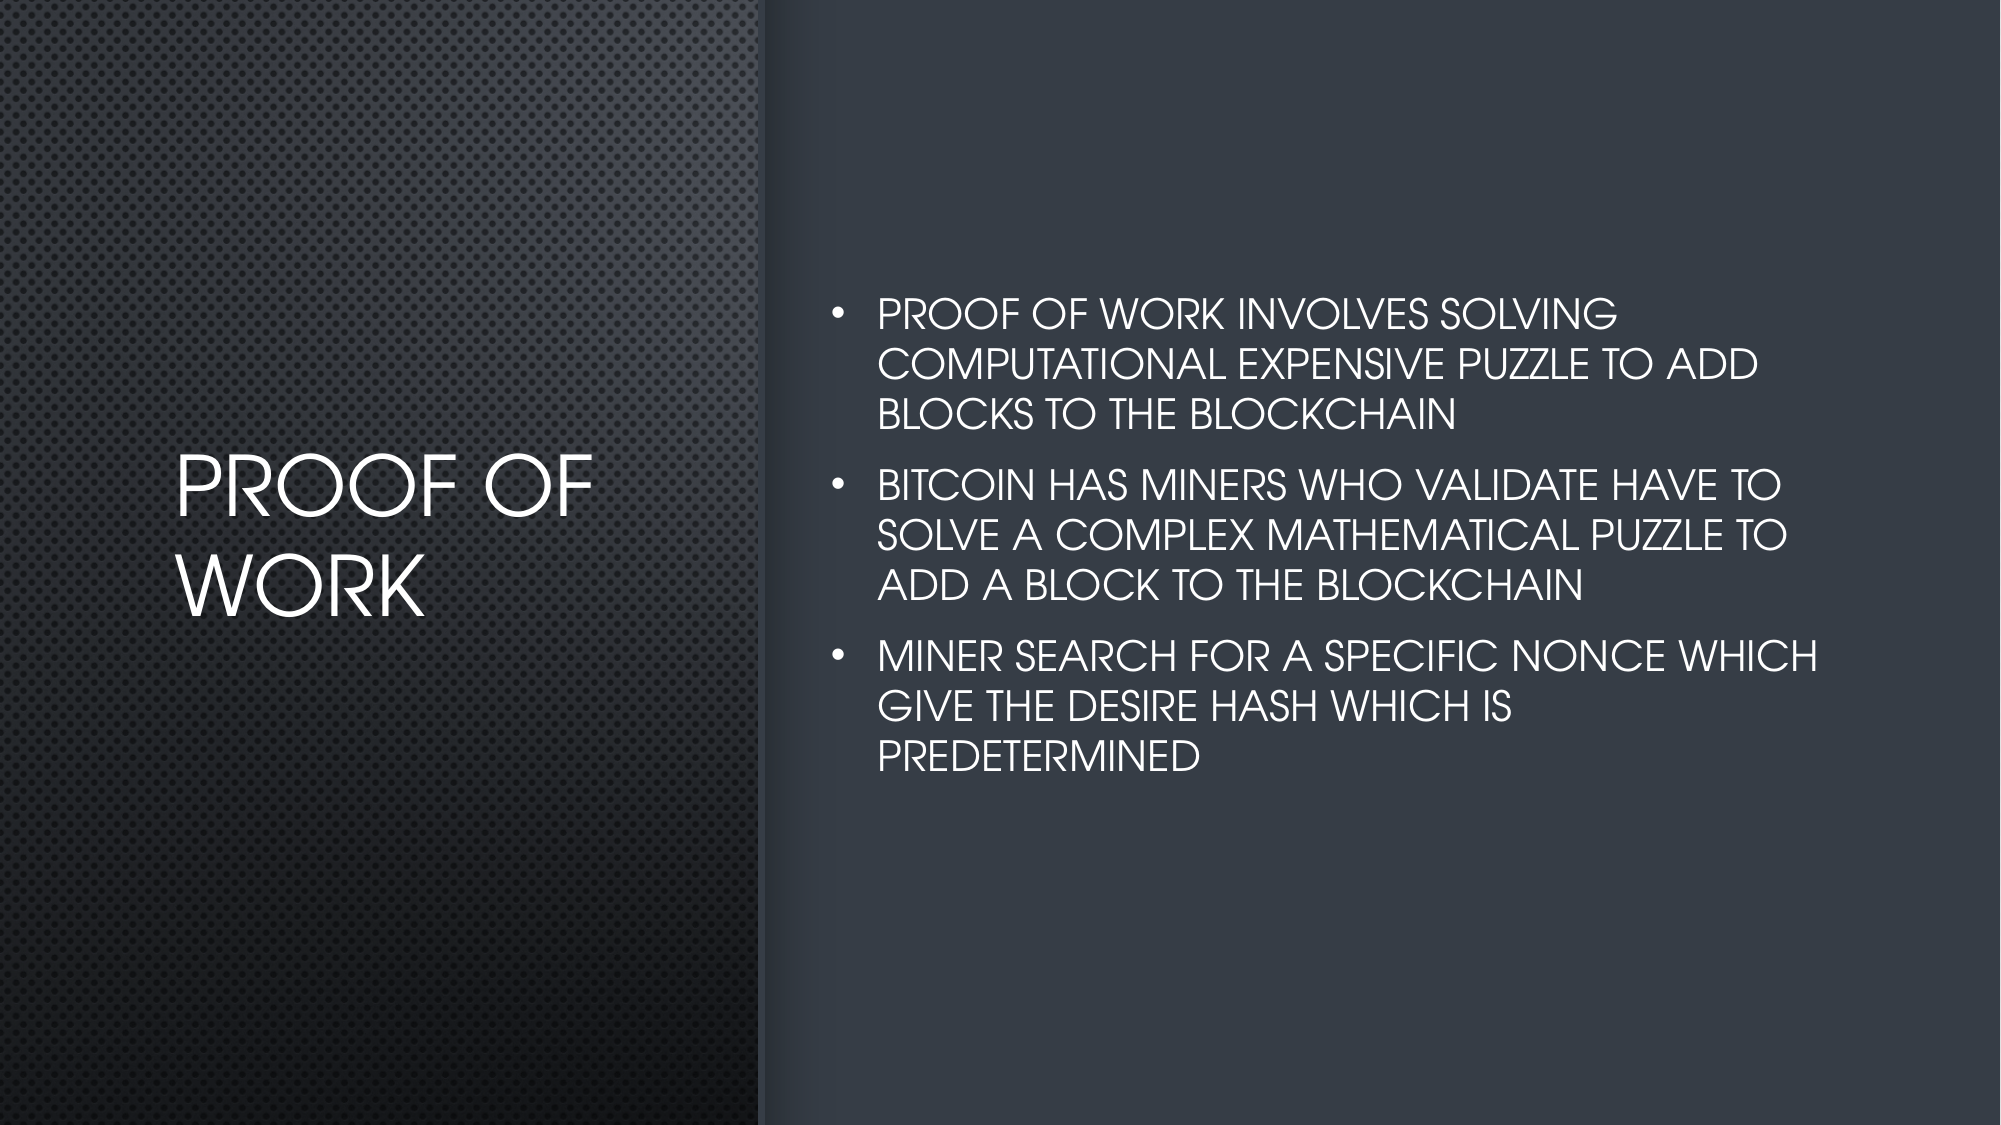

# Proof of work
Proof of work involves solving computational expensive puzzle to add blocks to the blockchain
Bitcoin has miners who validate have to solve a complex mathematical puzzle to add a block to the blockchain
Miner search for a specific nonce which give the desire hash which is  Predetermined